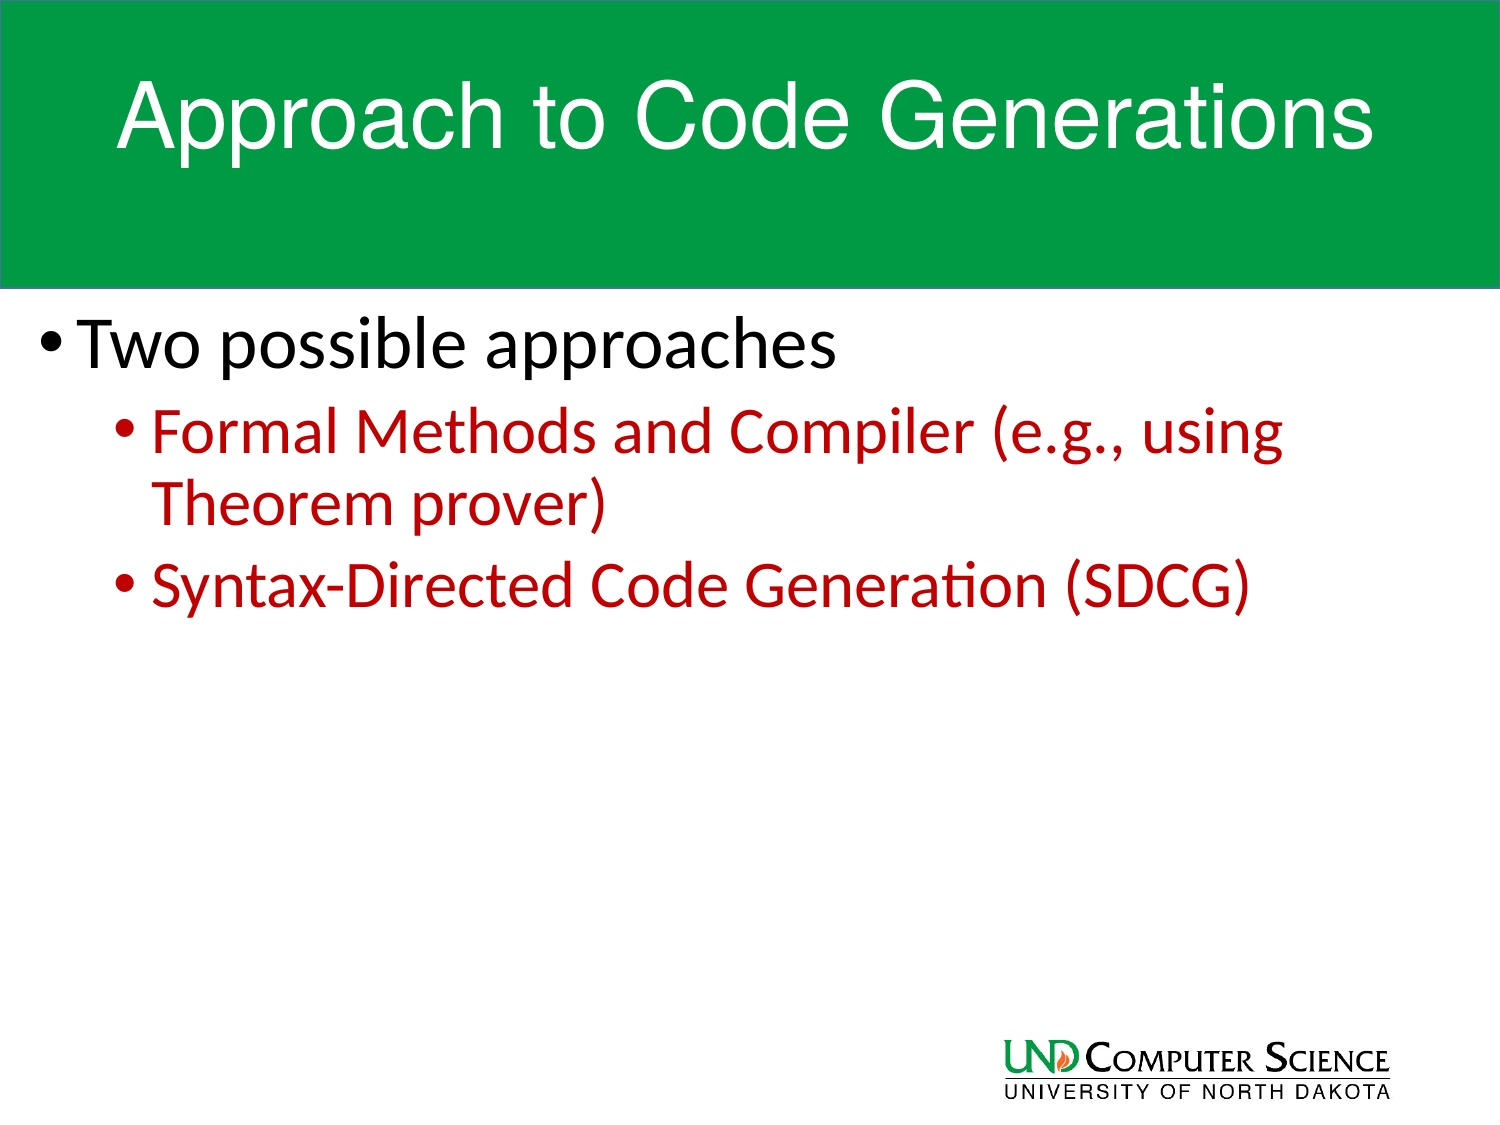

# Approach to Code Generations
Two possible approaches
Formal Methods and Compiler (e.g., using Theorem prover)
Syntax-Directed Code Generation (SDCG)
6